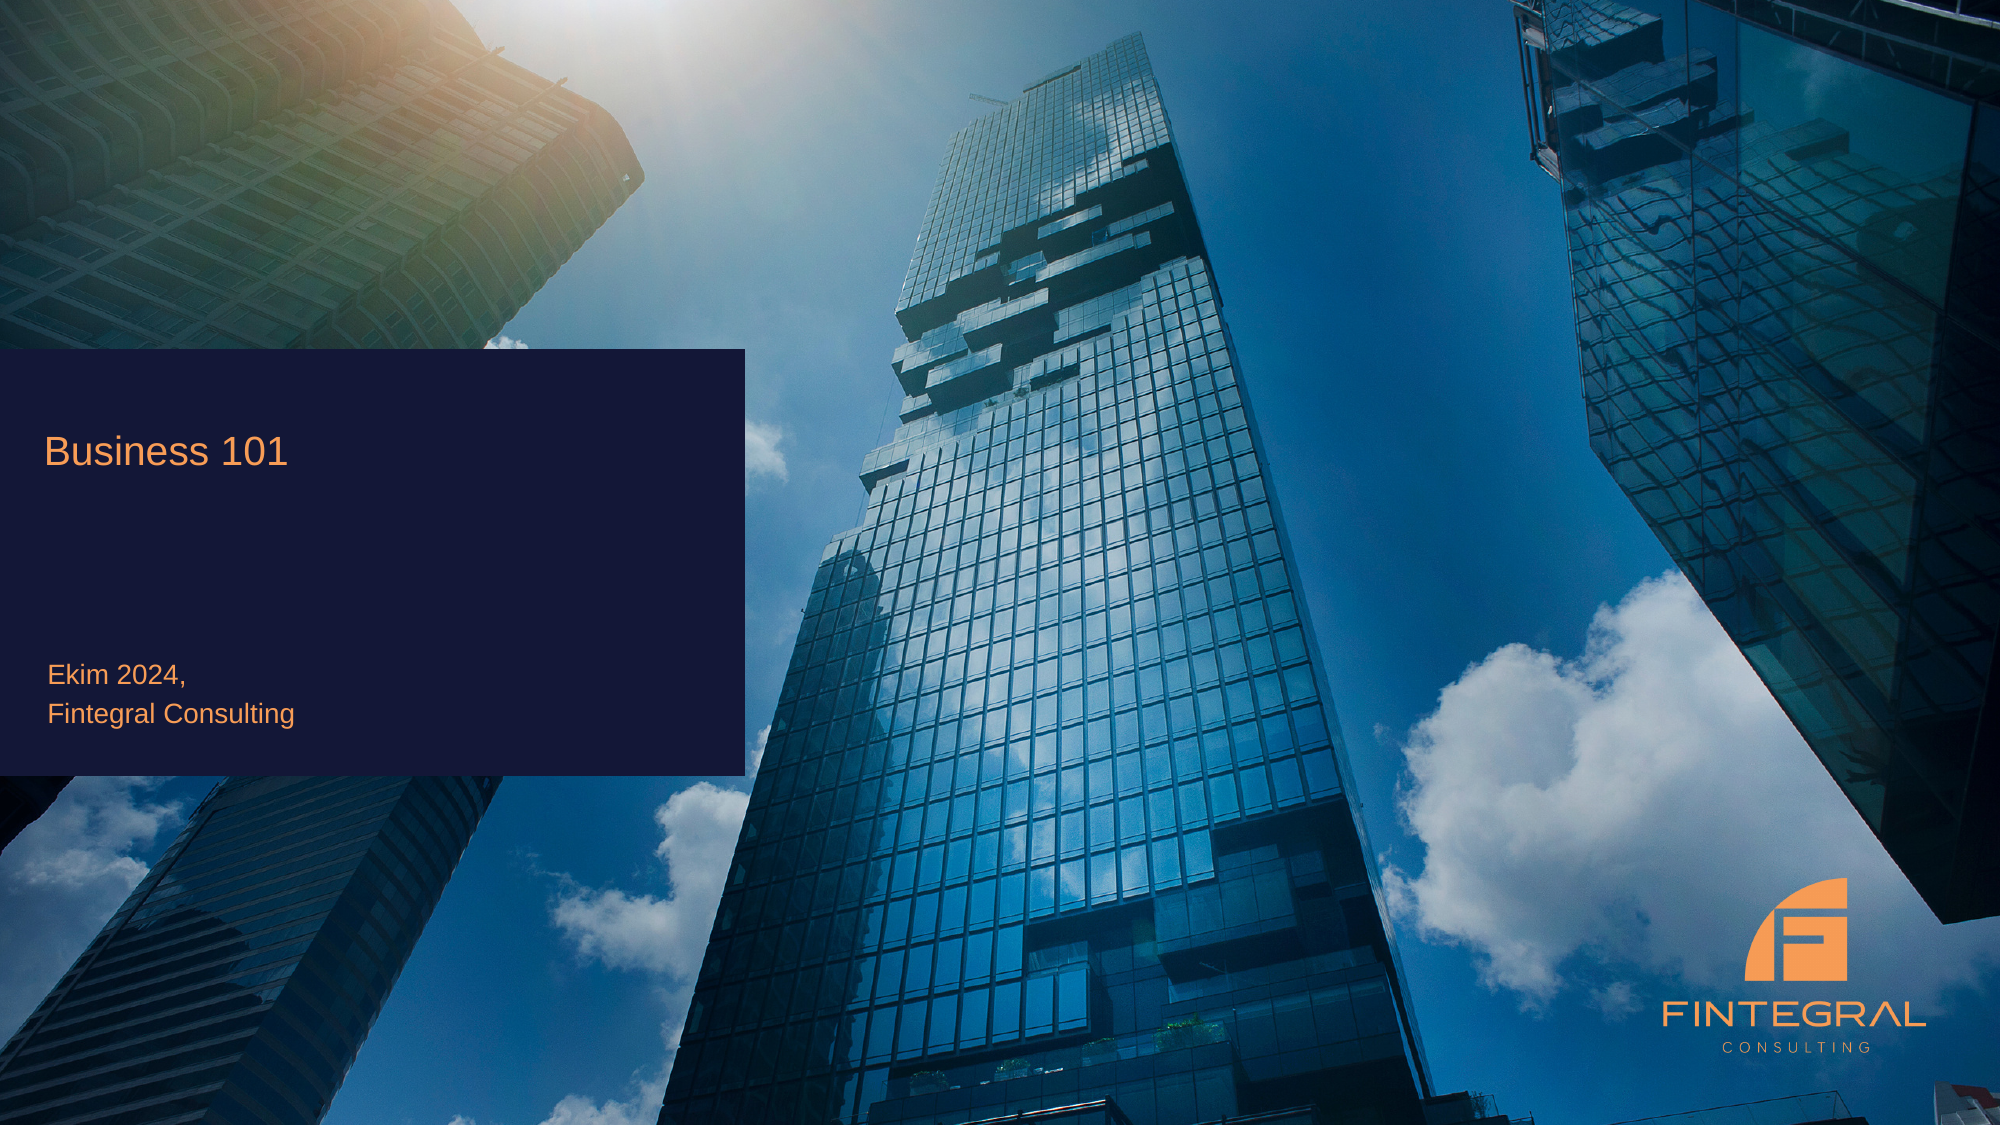

# Business 101
Ekim 2024,
Fintegral Consulting